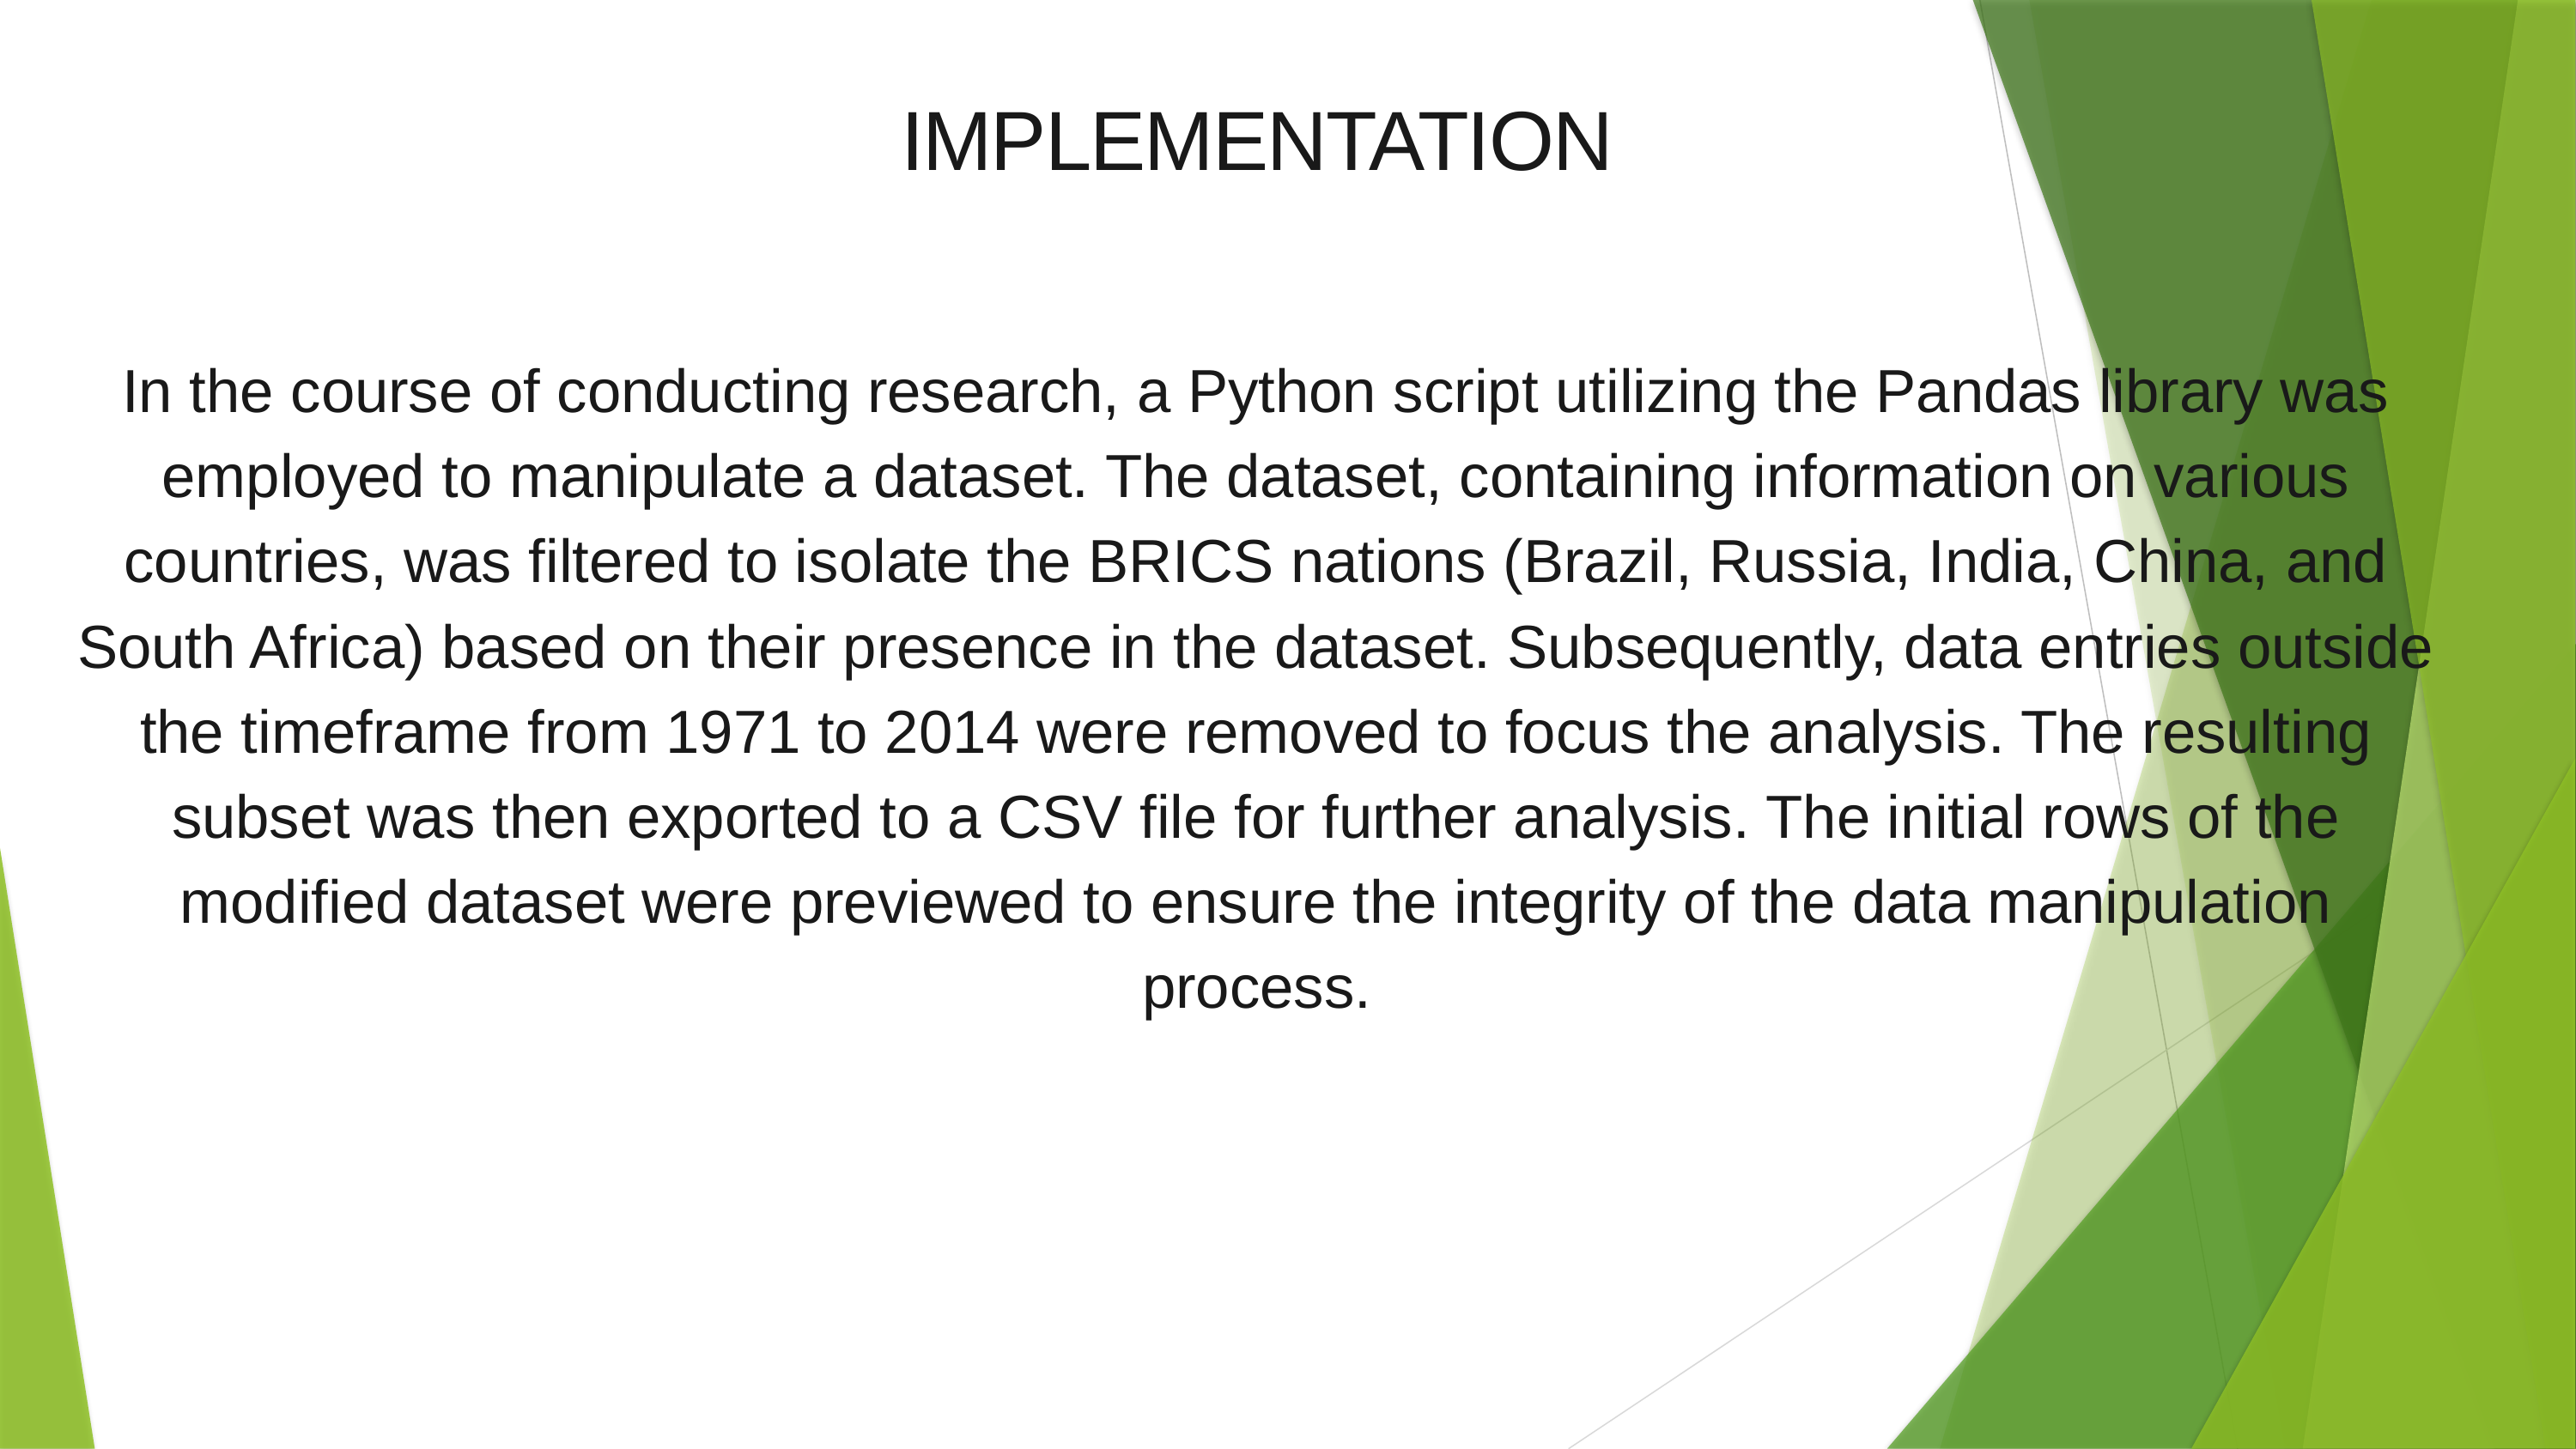

IMPLEMENTATION
In the course of conducting research, a Python script utilizing the Pandas library was employed to manipulate a dataset. The dataset, containing information on various countries, was filtered to isolate the BRICS nations (Brazil, Russia, India, China, and South Africa) based on their presence in the dataset. Subsequently, data entries outside the timeframe from 1971 to 2014 were removed to focus the analysis. The resulting subset was then exported to a CSV file for further analysis. The initial rows of the modified dataset were previewed to ensure the integrity of the data manipulation process.